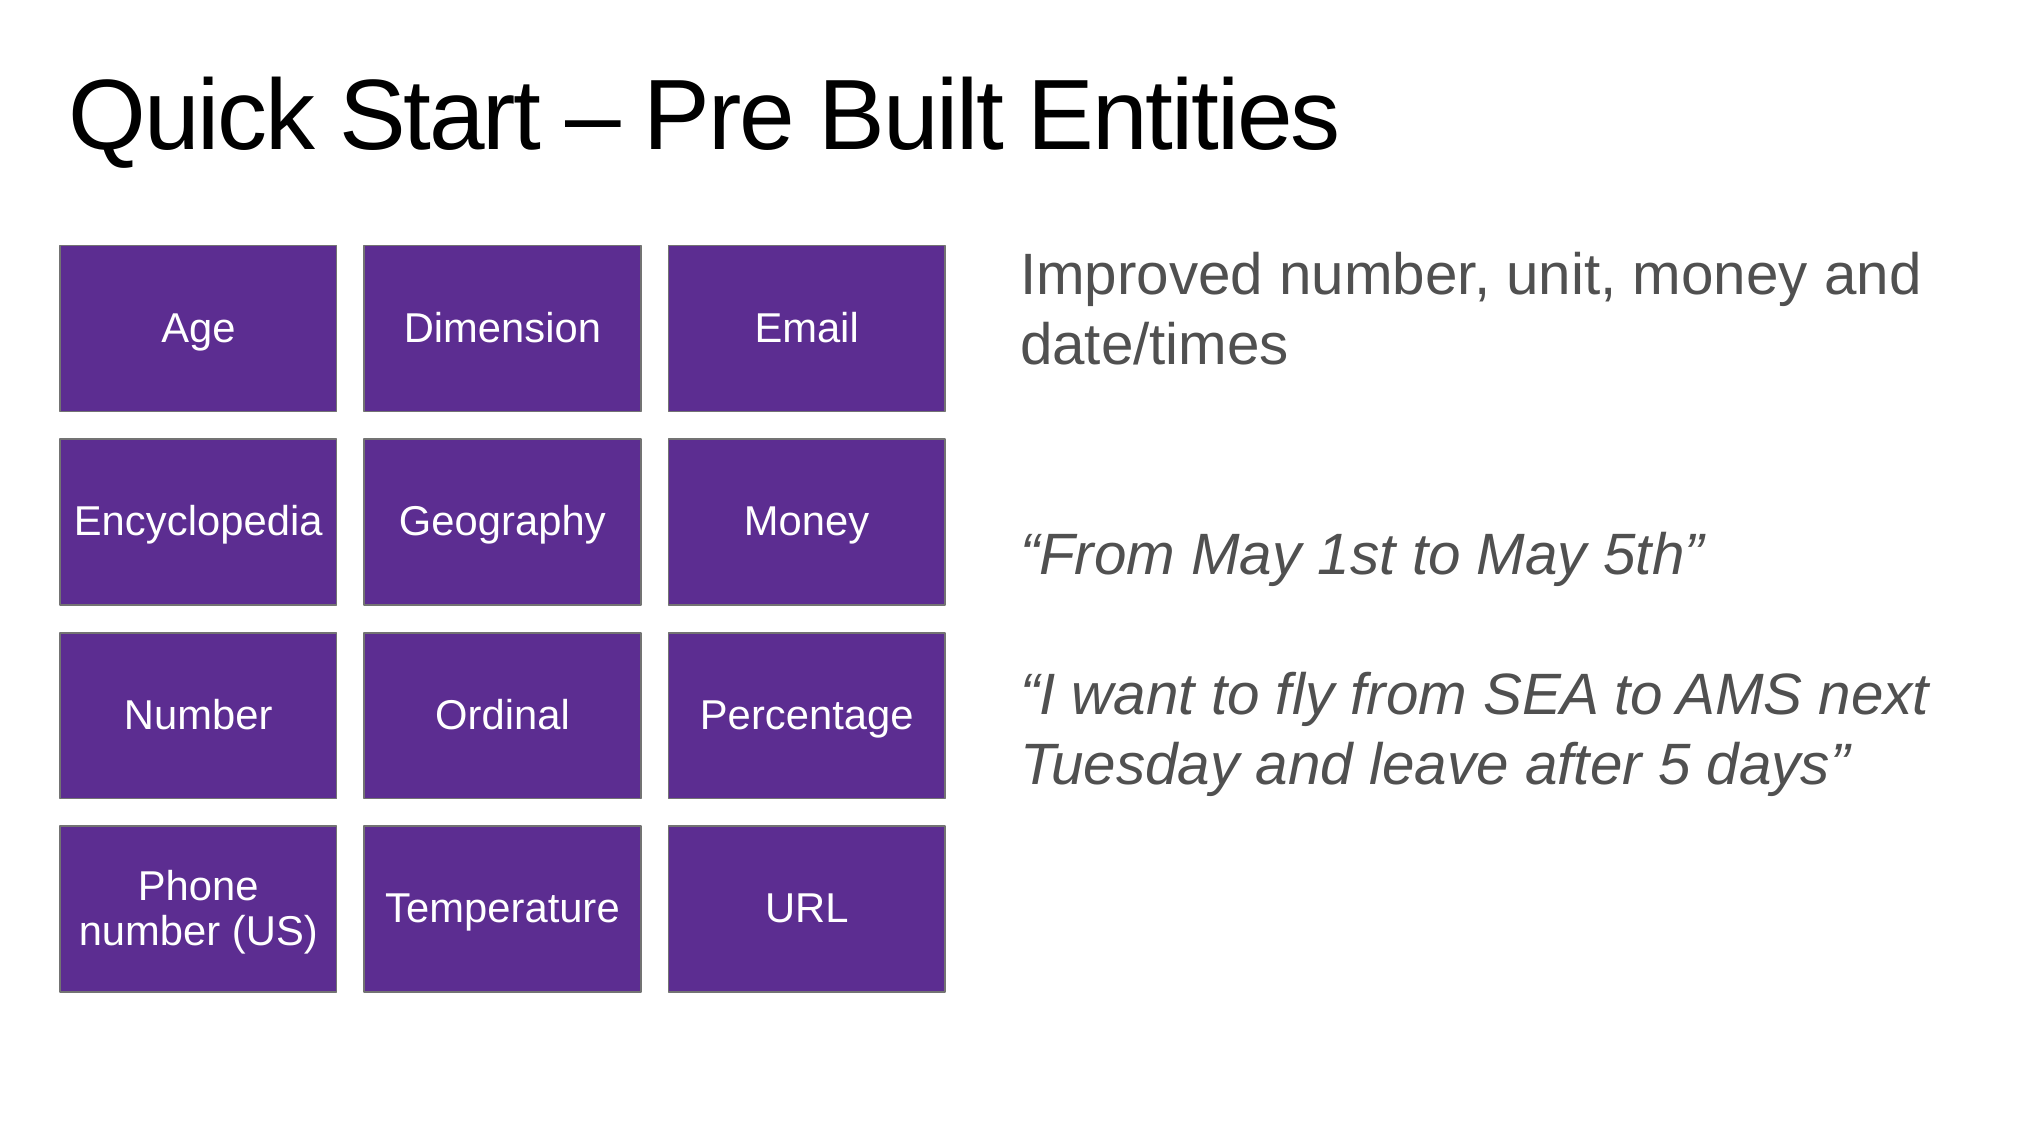

# Quick Start – Pre Built Entities
Age
Dimension
Email
Encyclopedia
Geography
Money
Number
Ordinal
Percentage
Phone number (US)
Temperature
URL
Improved number, unit, money and date/times

“From May 1st to May 5th”

“I want to fly from SEA to AMS next Tuesday and leave after 5 days”